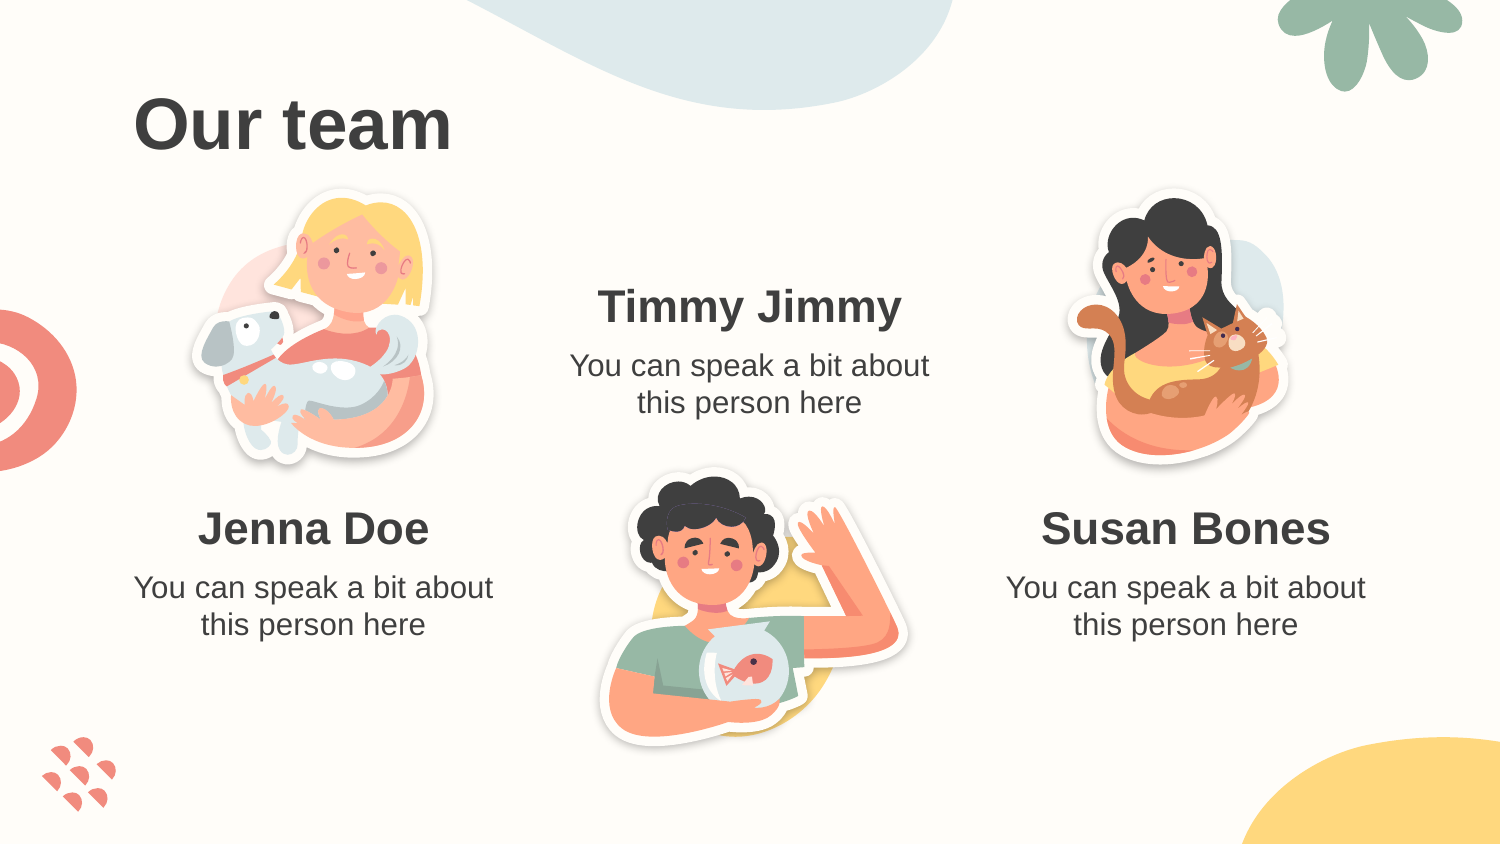

# Our team

Timmy Jimmy
You can speak a bit about this person here

Jenna Doe
Susan Bones

You can speak a bit about this person here
You can speak a bit about this person here